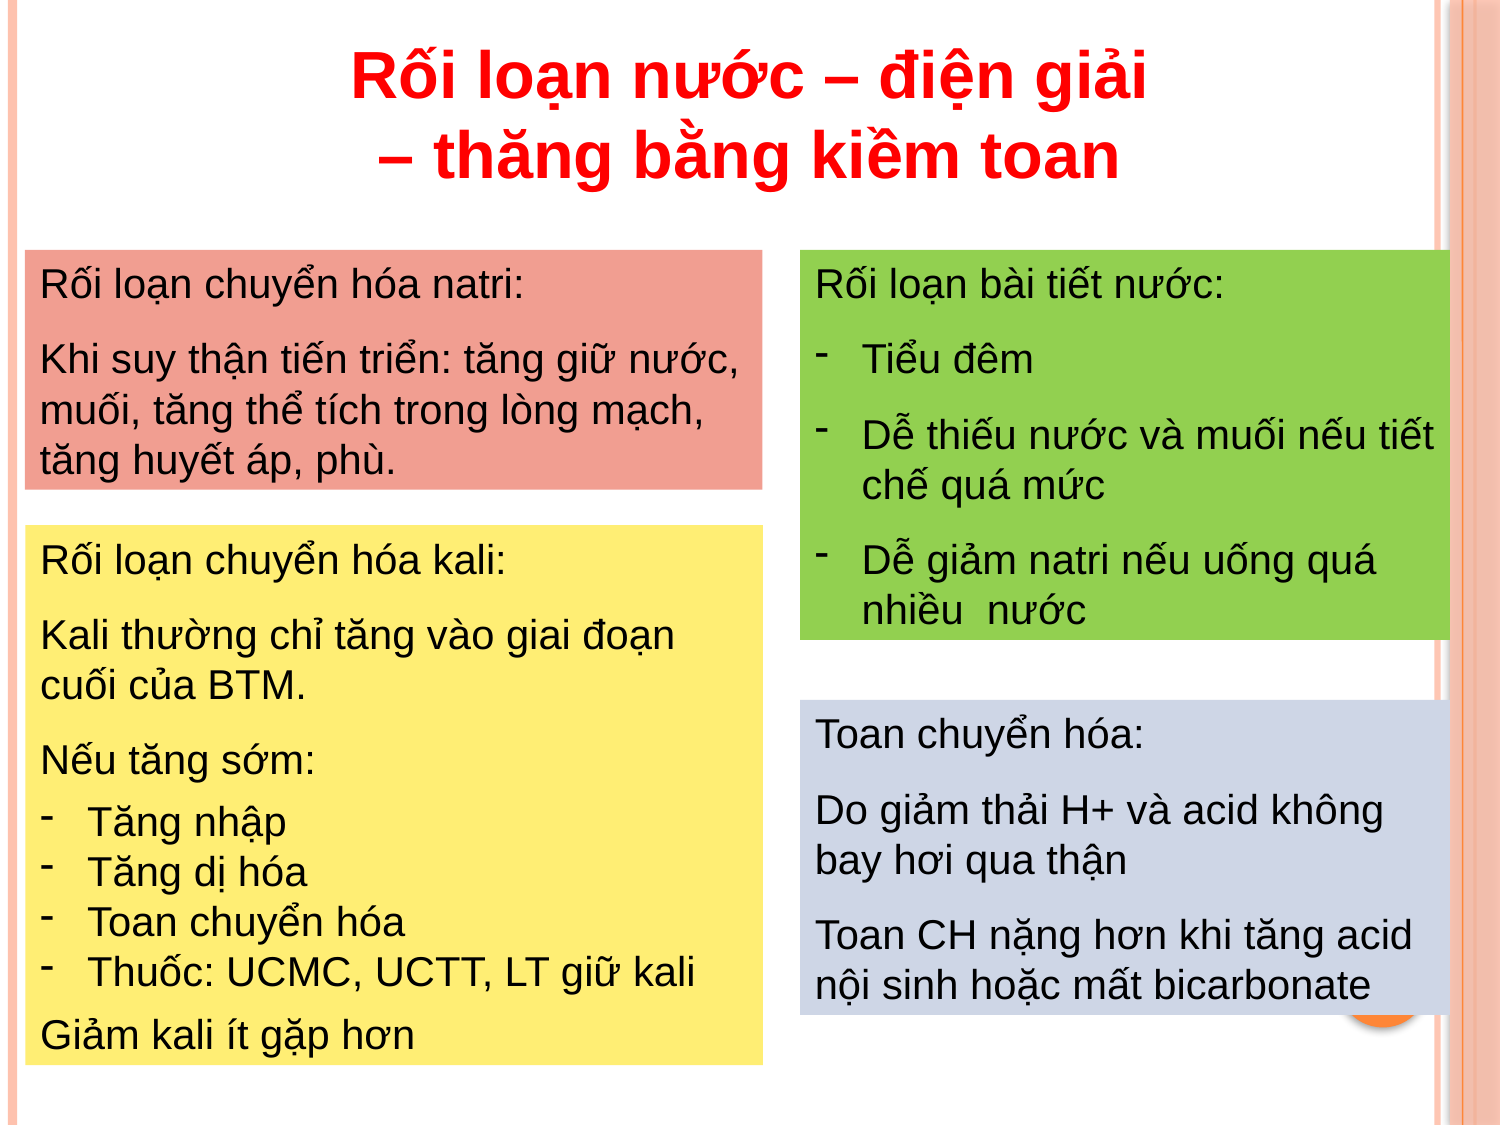

Rối loạn nước – điện giải – thăng bằng kiềm toan
Rối loạn chuyển hóa natri:
Khi suy thận tiến triển: tăng giữ nước, muối, tăng thể tích trong lòng mạch, tăng huyết áp, phù.
Rối loạn bài tiết nước:
Tiểu đêm
Dễ thiếu nước và muối nếu tiết chế quá mức
Dễ giảm natri nếu uống quá nhiều  nước
Rối loạn chuyển hóa kali:
Kali thường chỉ tăng vào giai đoạn cuối của BTM.
Nếu tăng sớm:
Tăng nhập
Tăng dị hóa
Toan chuyển hóa
Thuốc: UCMC, UCTT, LT giữ kali
Giảm kali ít gặp hơn
Toan chuyển hóa:
Do giảm thải H+ và acid không bay hơi qua thận
Toan CH nặng hơn khi tăng acid nội sinh hoặc mất bicarbonate